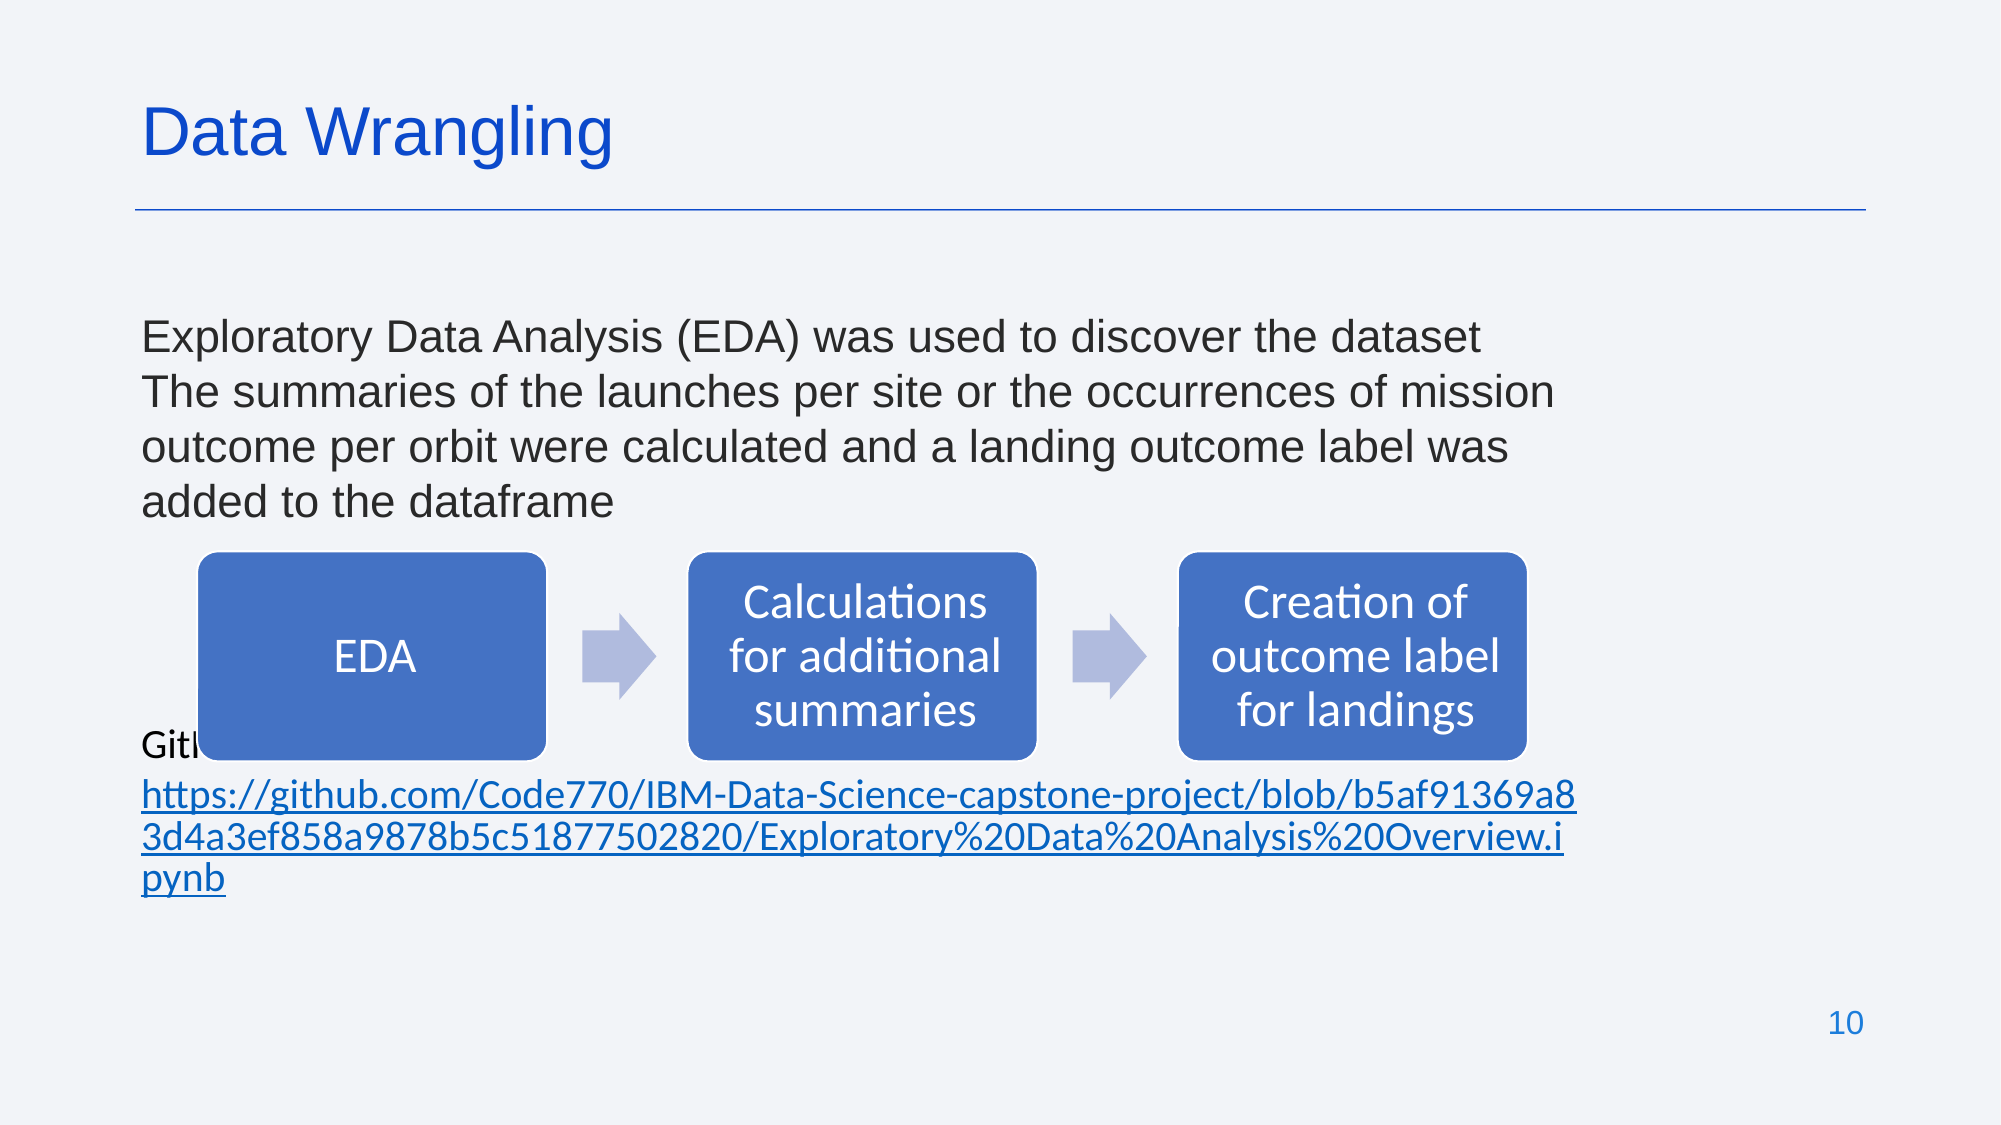

Data Wrangling
EDA

Calculations for additional summaries

Creation of outcome label for landings
Exploratory Data Analysis (EDA) was used to discover the dataset
The summaries of the launches per site or the occurrences of mission outcome per orbit were calculated and a landing outcome label was added to the dataframe

GitHub Url: https://github.com/Code770/IBM-Data-Science-capstone-project/blob/b5af91369a83d4a3ef858a9878b5c51877502820/Exploratory%20Data%20Analysis%20Overview.ipynb
10